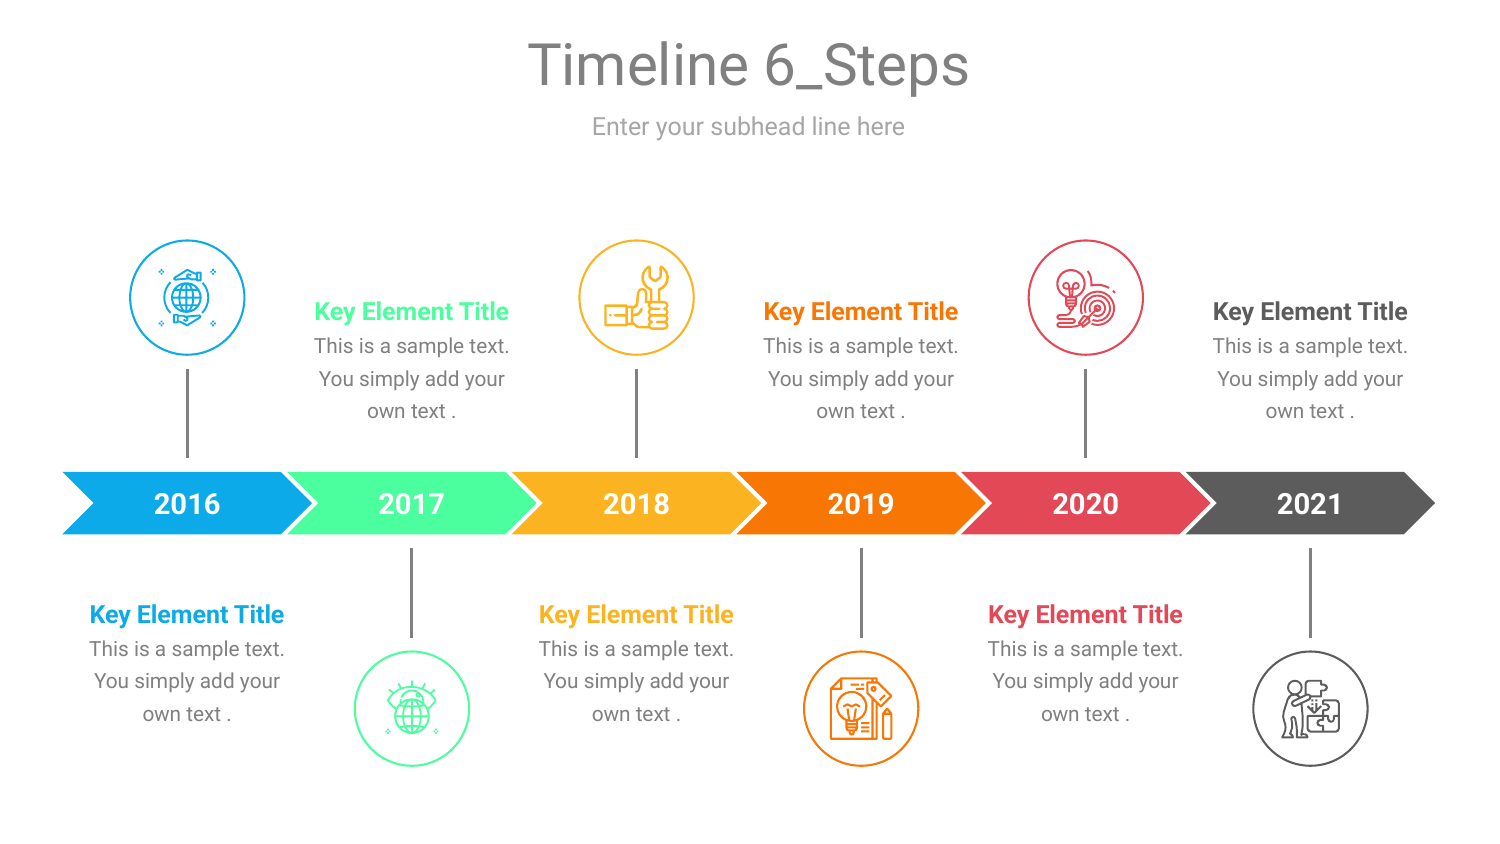

# Timeline 6_Steps
Enter your subhead line here

Key Element Title
This is a sample text. You simply add your own text .
Key Element Title
This is a sample text. You simply add your own text .
Key Element Title
This is a sample text. You simply add your own text .

2016
2017
2018
2019
2020
2021
Key Element Title
This is a sample text. You simply add your own text .
Key Element Title
This is a sample text. You simply add your own text .
Key Element Title
This is a sample text. You simply add your own text .